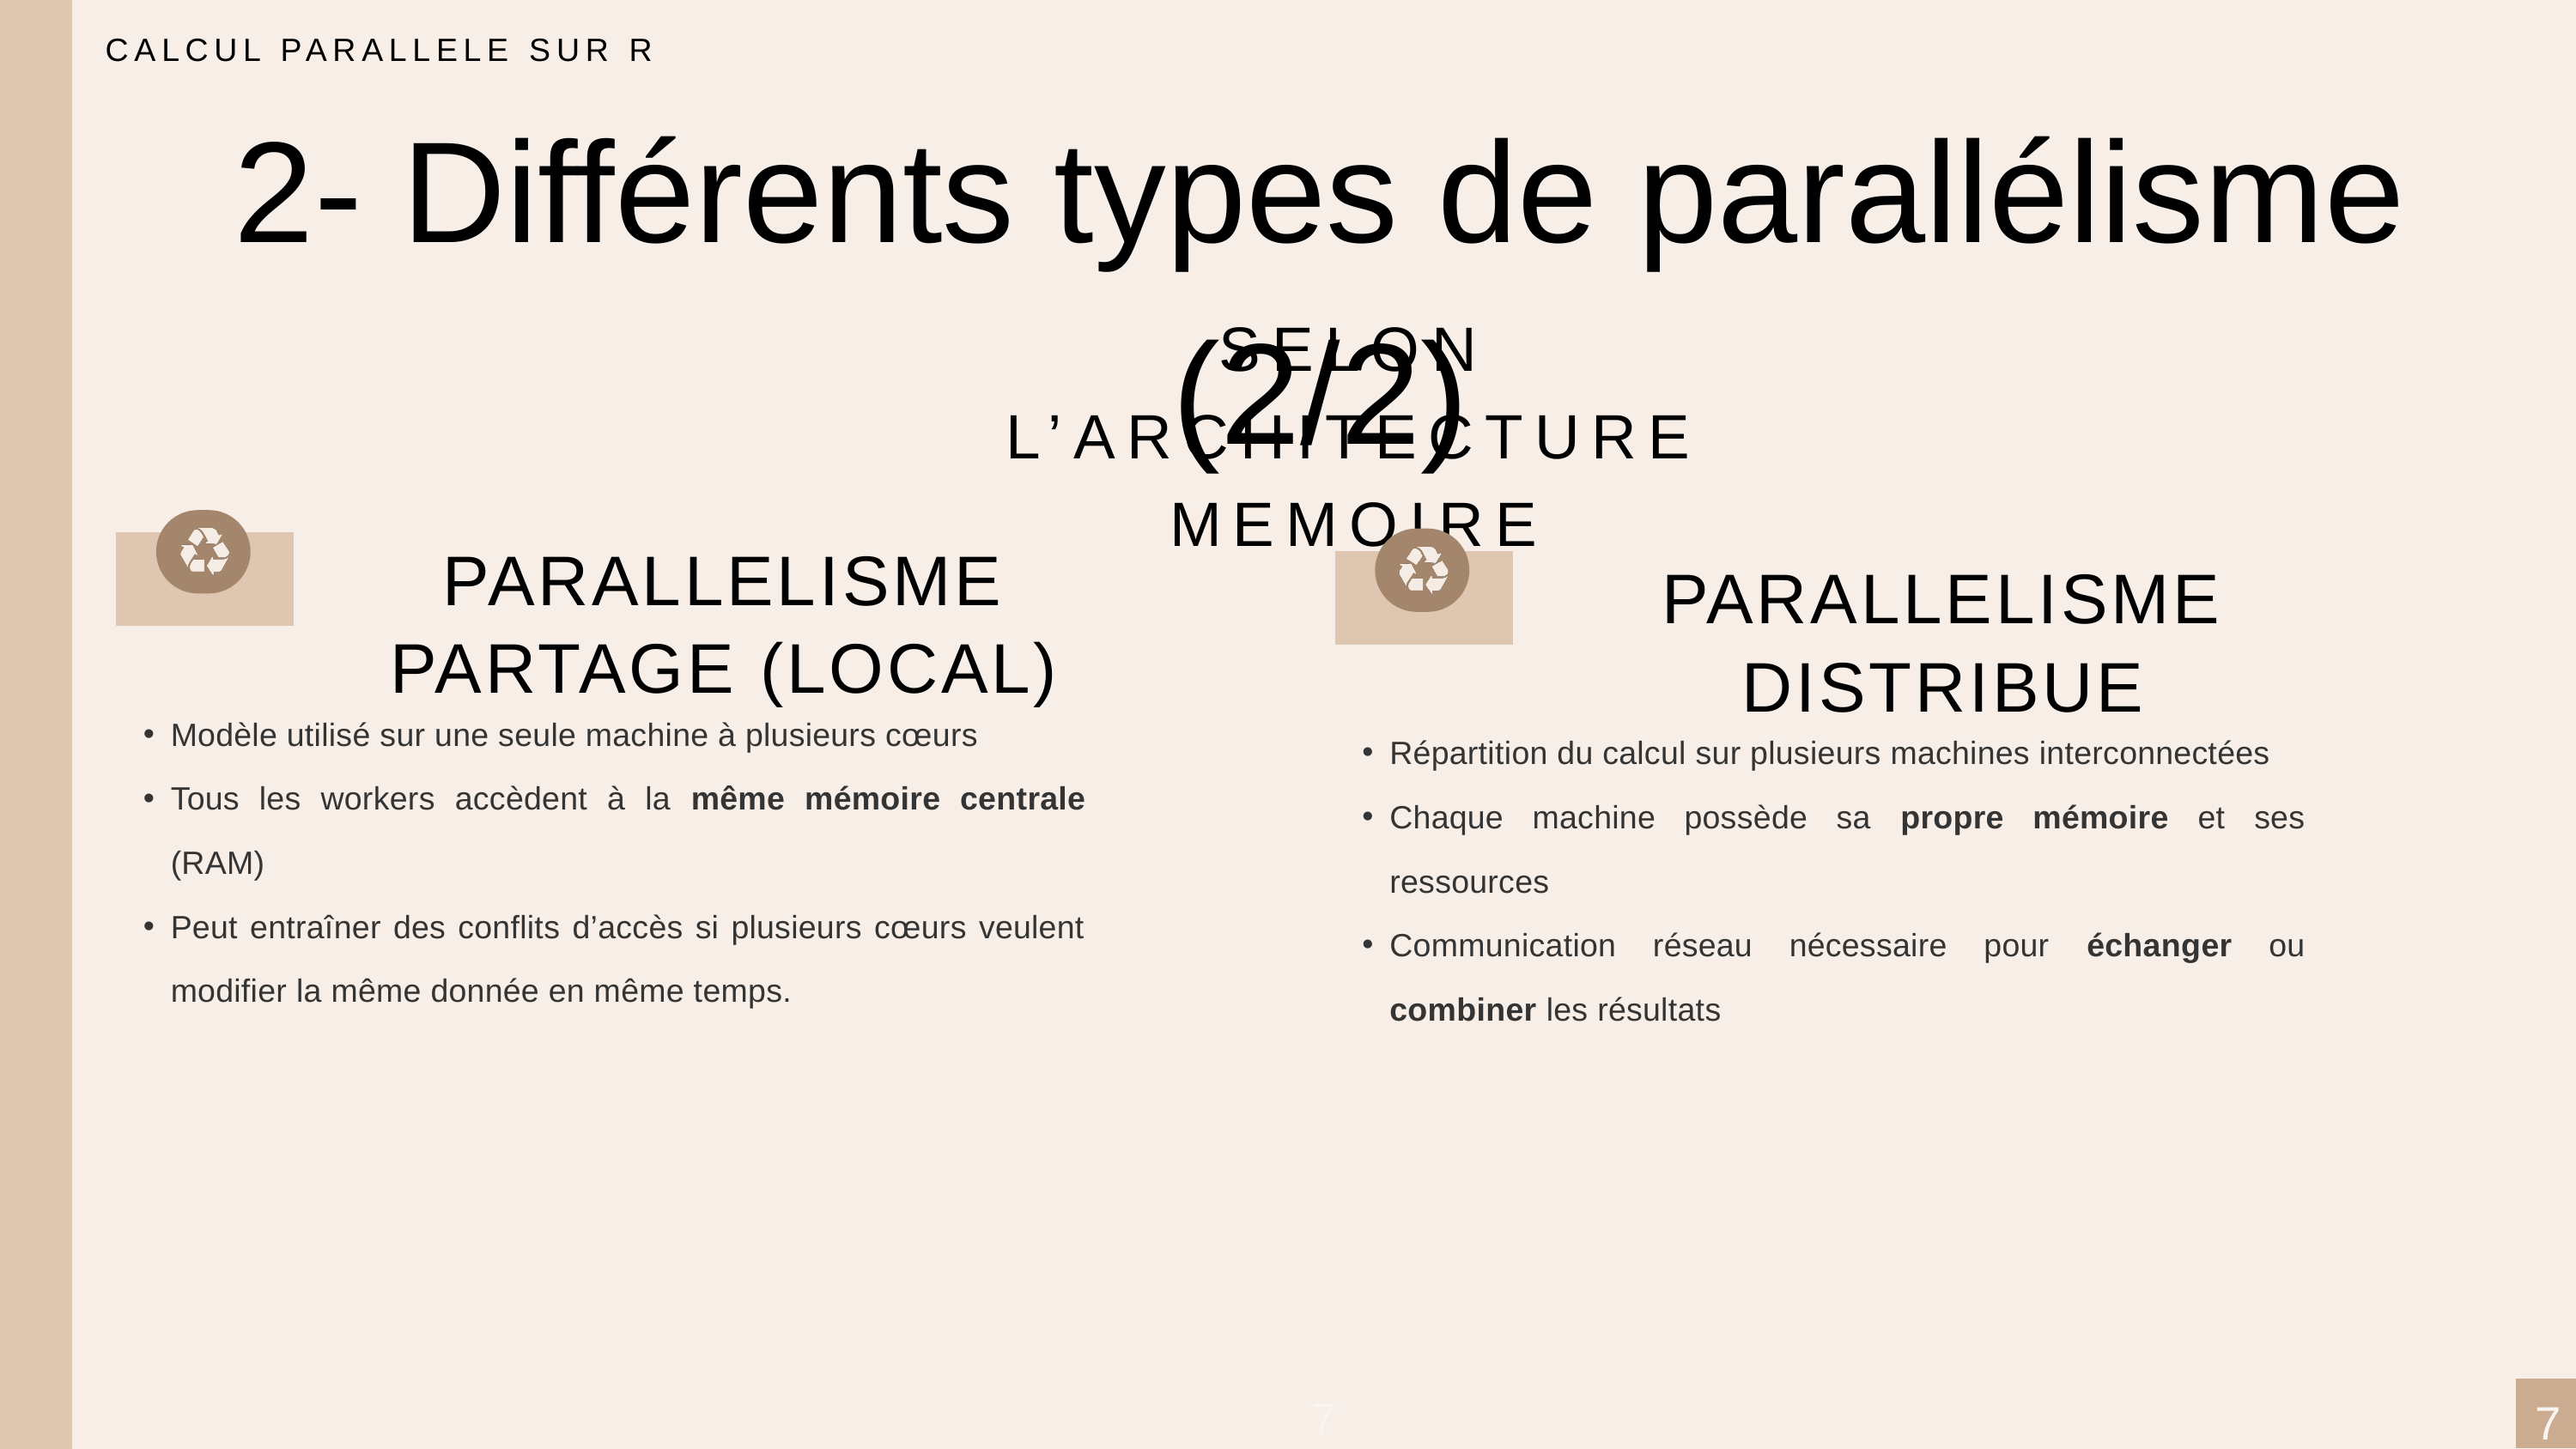

CALCUL PARALLELE SUR R
2- Différents types de parallélisme (2/2)
SELON L’ARCHITECTURE MEMOIRE

PARALLELISME PARTAGE (LOCAL)

PARALLELISME DISTRIBUE

Modèle utilisé sur une seule machine à plusieurs cœurs
Tous les workers accèdent à la même mémoire centrale (RAM)
Peut entraîner des conflits d’accès si plusieurs cœurs veulent modifier la même donnée en même temps.

Répartition du calcul sur plusieurs machines interconnectées
Chaque machine possède sa propre mémoire et ses ressources
Communication réseau nécessaire pour échanger ou combiner les résultats

7
7